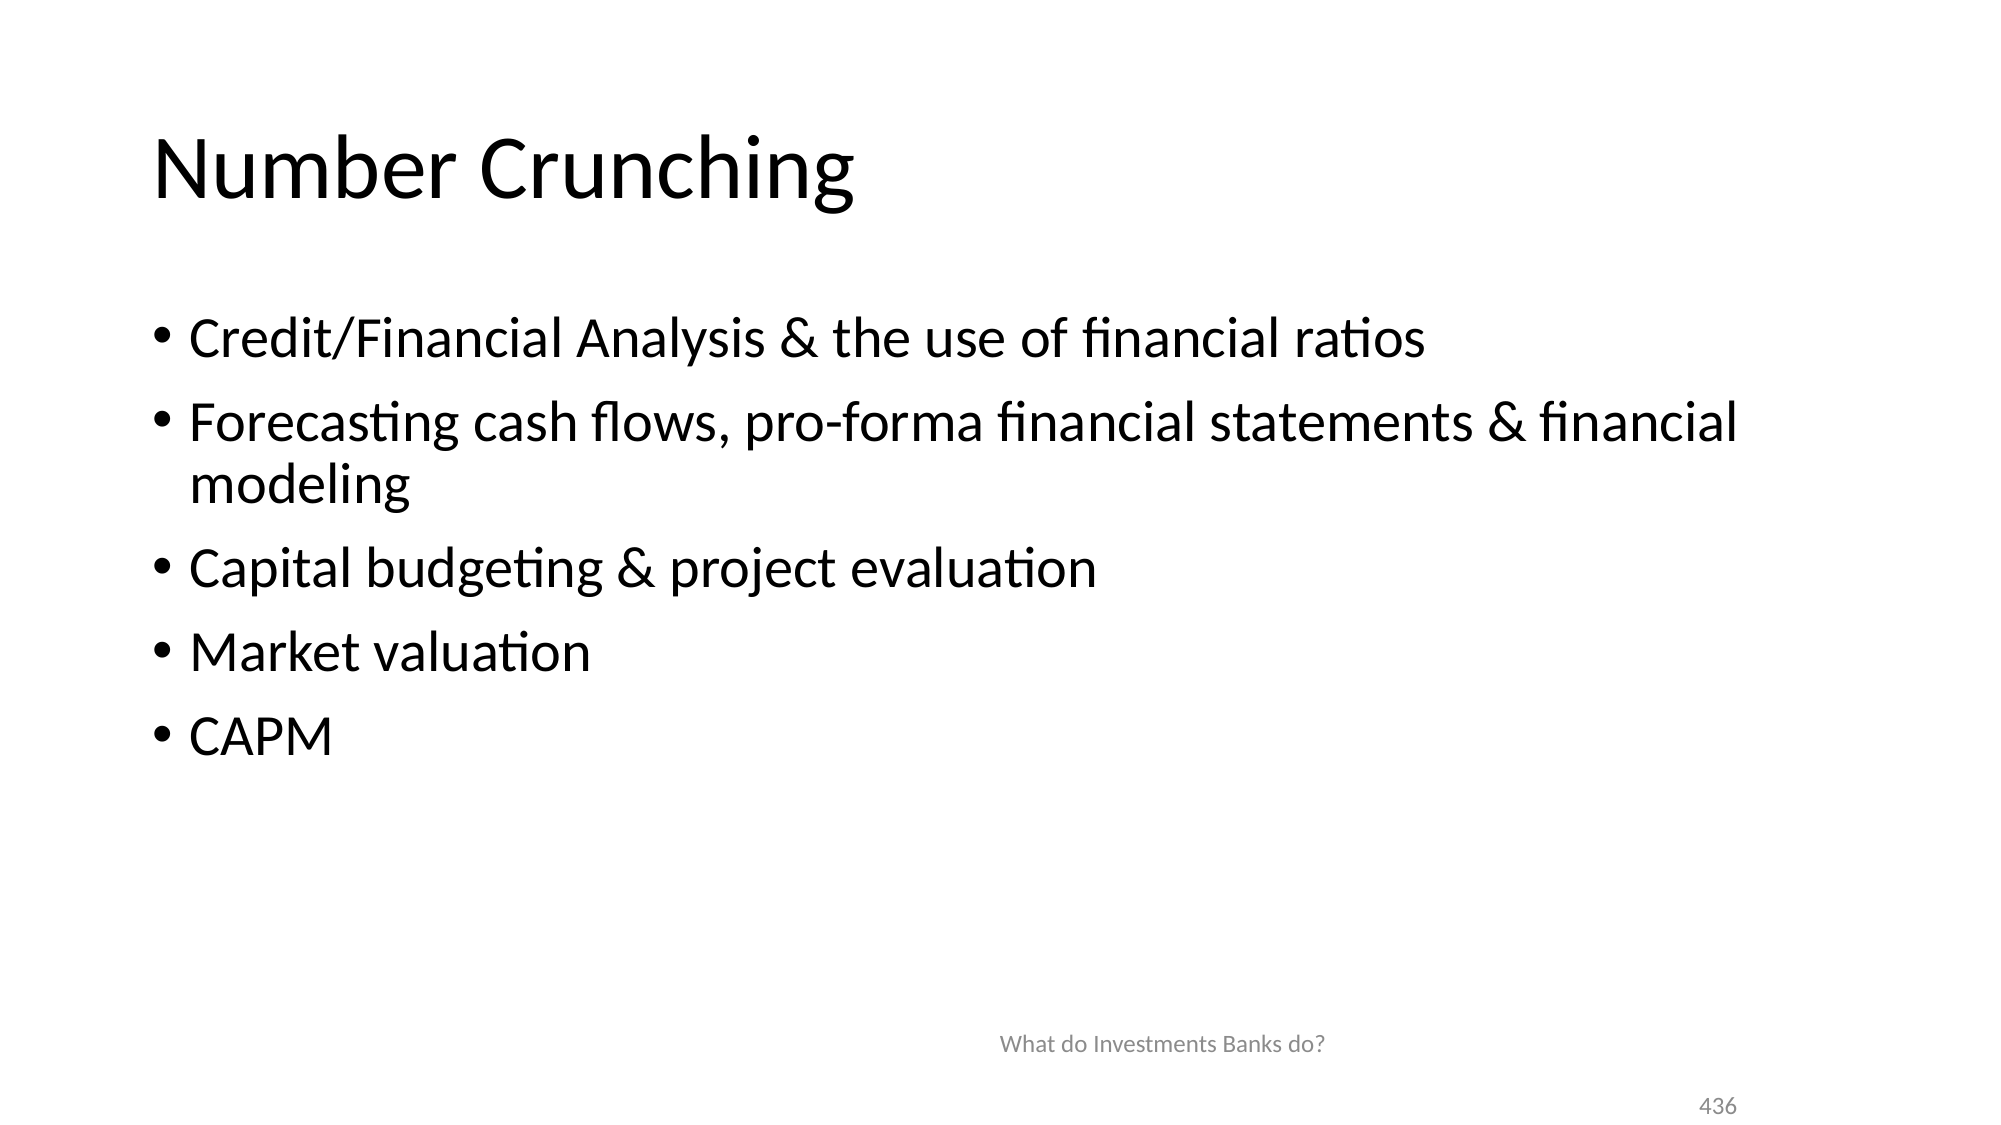

# Number Crunching
Credit/Financial Analysis & the use of financial ratios
Forecasting cash flows, pro-forma financial statements & financial modeling
Capital budgeting & project evaluation
Market valuation
CAPM
What do Investments Banks do?
436